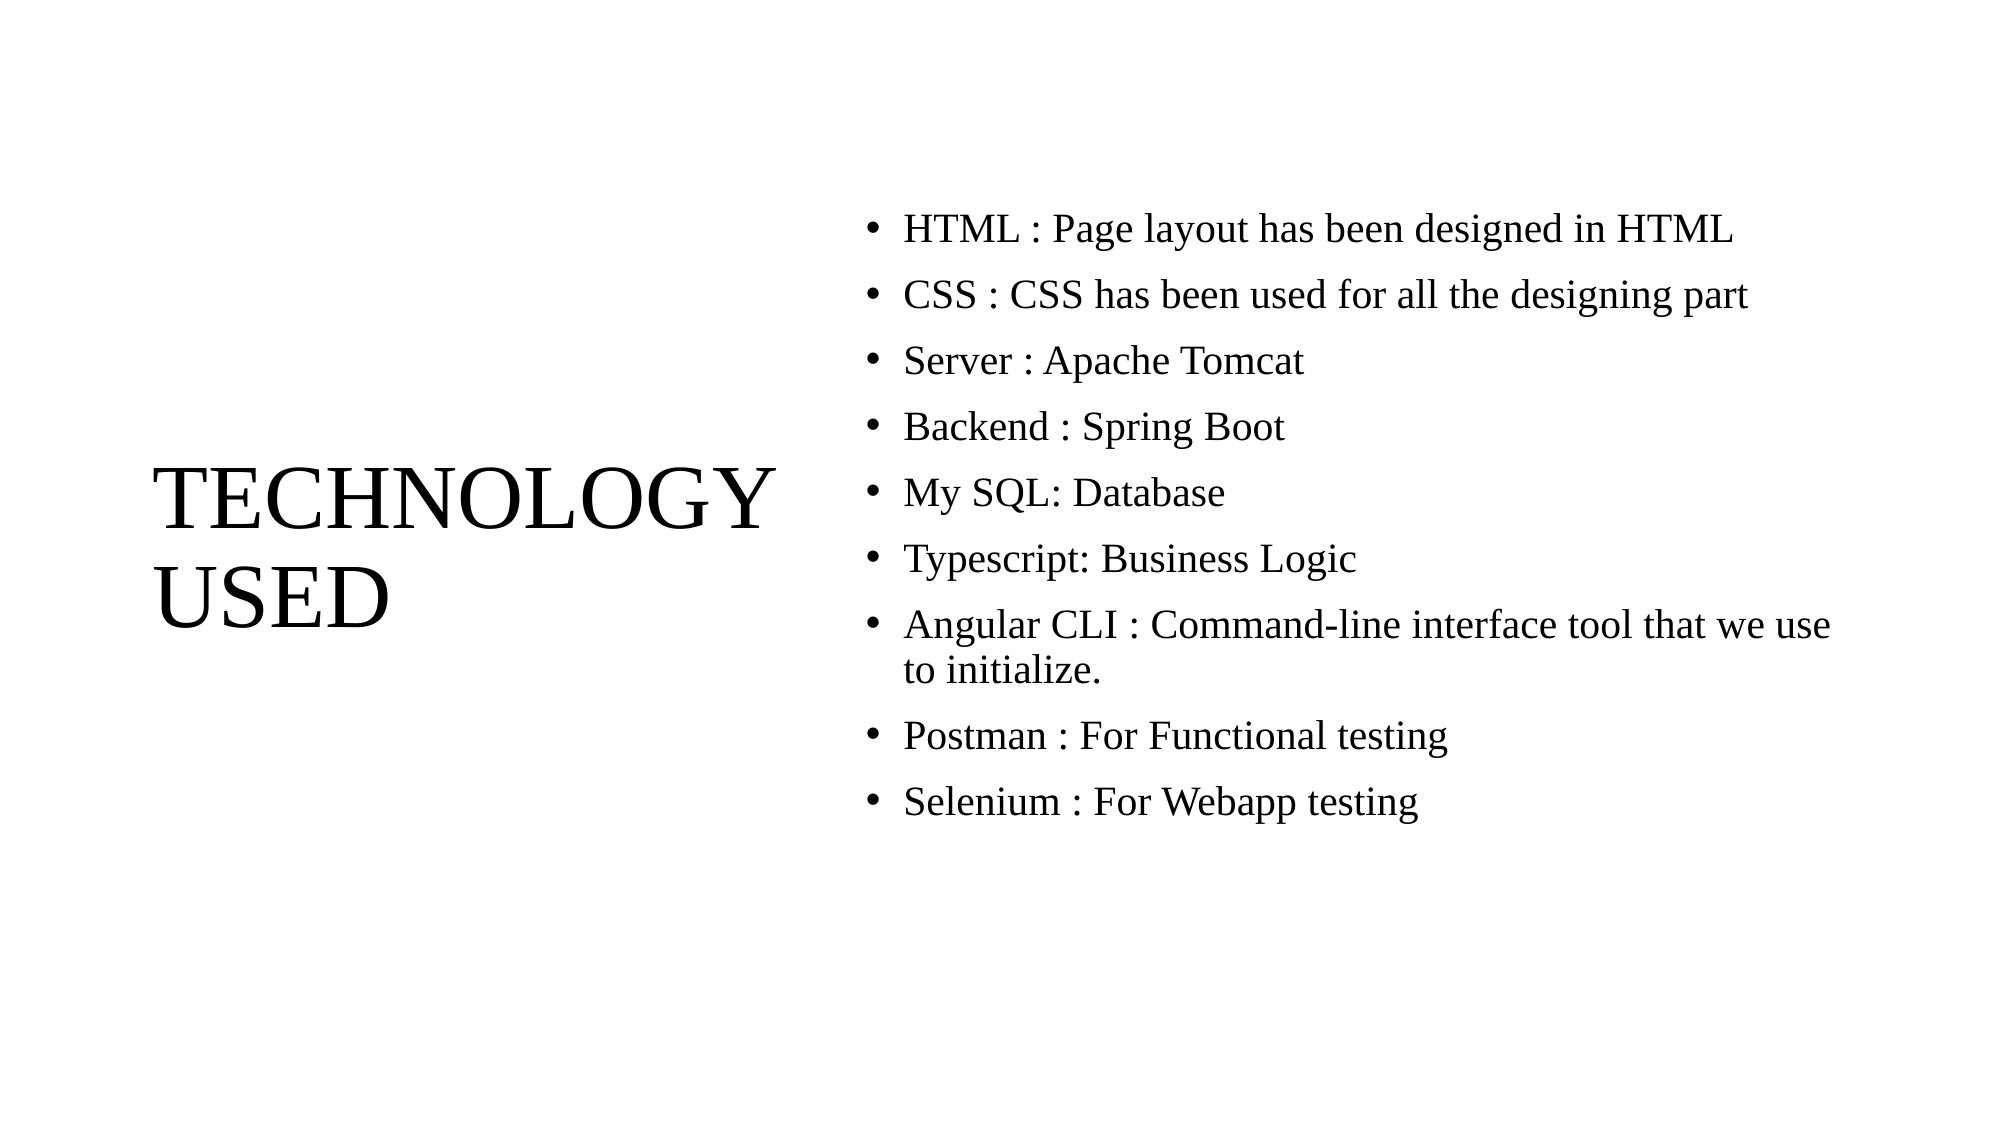

# TECHNOLOGY USED
HTML : Page layout has been designed in HTML
CSS : CSS has been used for all the designing part
Server : Apache Tomcat
Backend : Spring Boot
My SQL: Database
Typescript: Business Logic
Angular CLI : Command-line interface tool that we use to initialize.
Postman : For Functional testing
Selenium : For Webapp testing